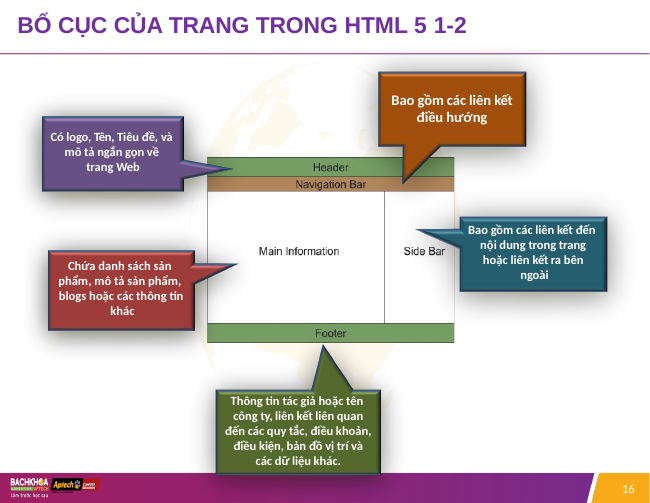

# BỐ CỤC CỦA TRANG TRONG HTML 5 1-2

Bao gồm các liên kết
điều hướng
Có logo, Tên, Tiêu đề, và  mô tả ngắn gọn về  trang Web

Bao gồm các liên kết đến  nội dung trong trang
hoặc liên kết ra bên  ngoài
Chứa danh sách sản  phẩm, mô tả sản phẩm,  blogs hoặc các thông tin  khác

Thông tin tác giả hoặc tên  công ty, liên kết liên quan đến các quy tắc, điều khoản, điều kiện, bản đồ vị trí và các dữ liệu khác.
16